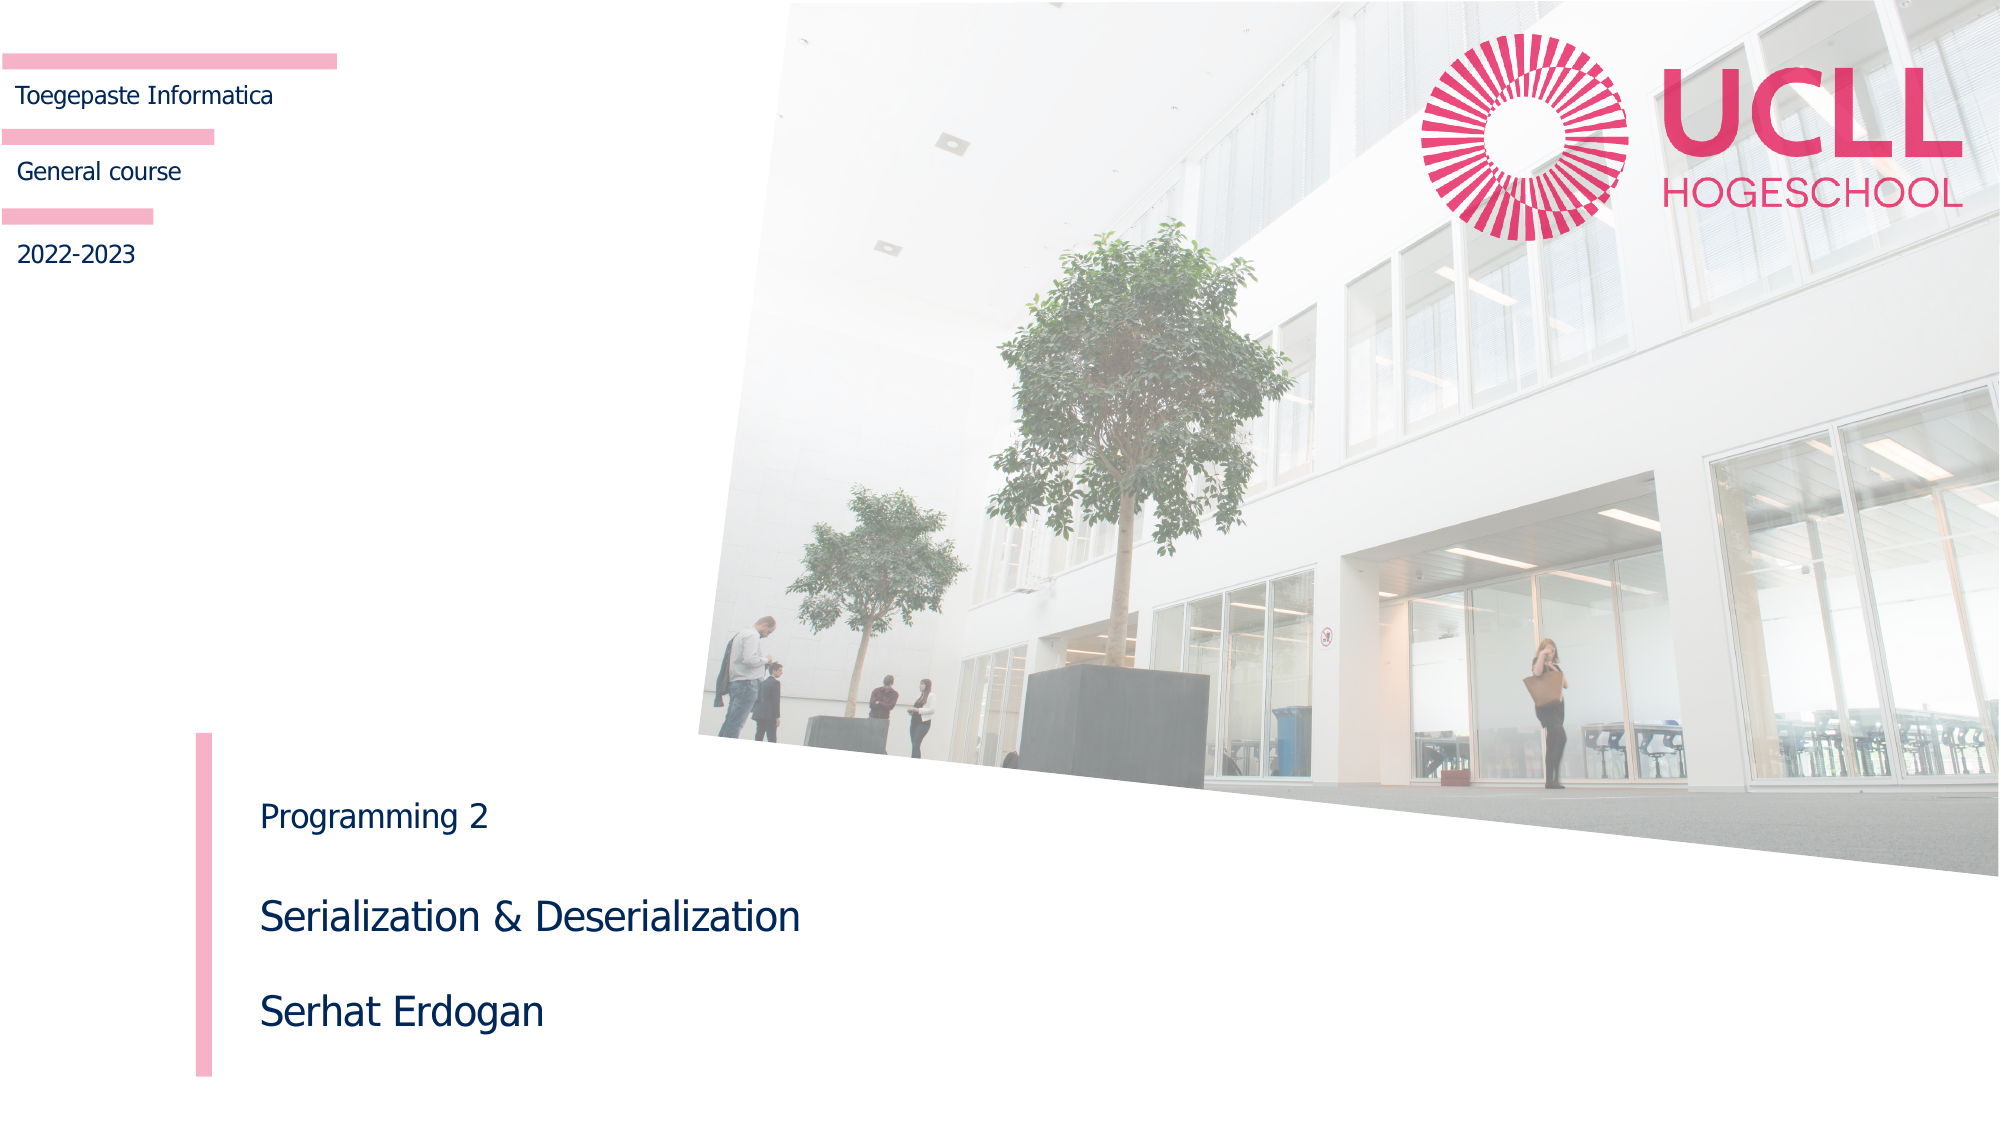

General course
2022-2023
Programming 2
Serialization & Deserialization
Serhat Erdogan